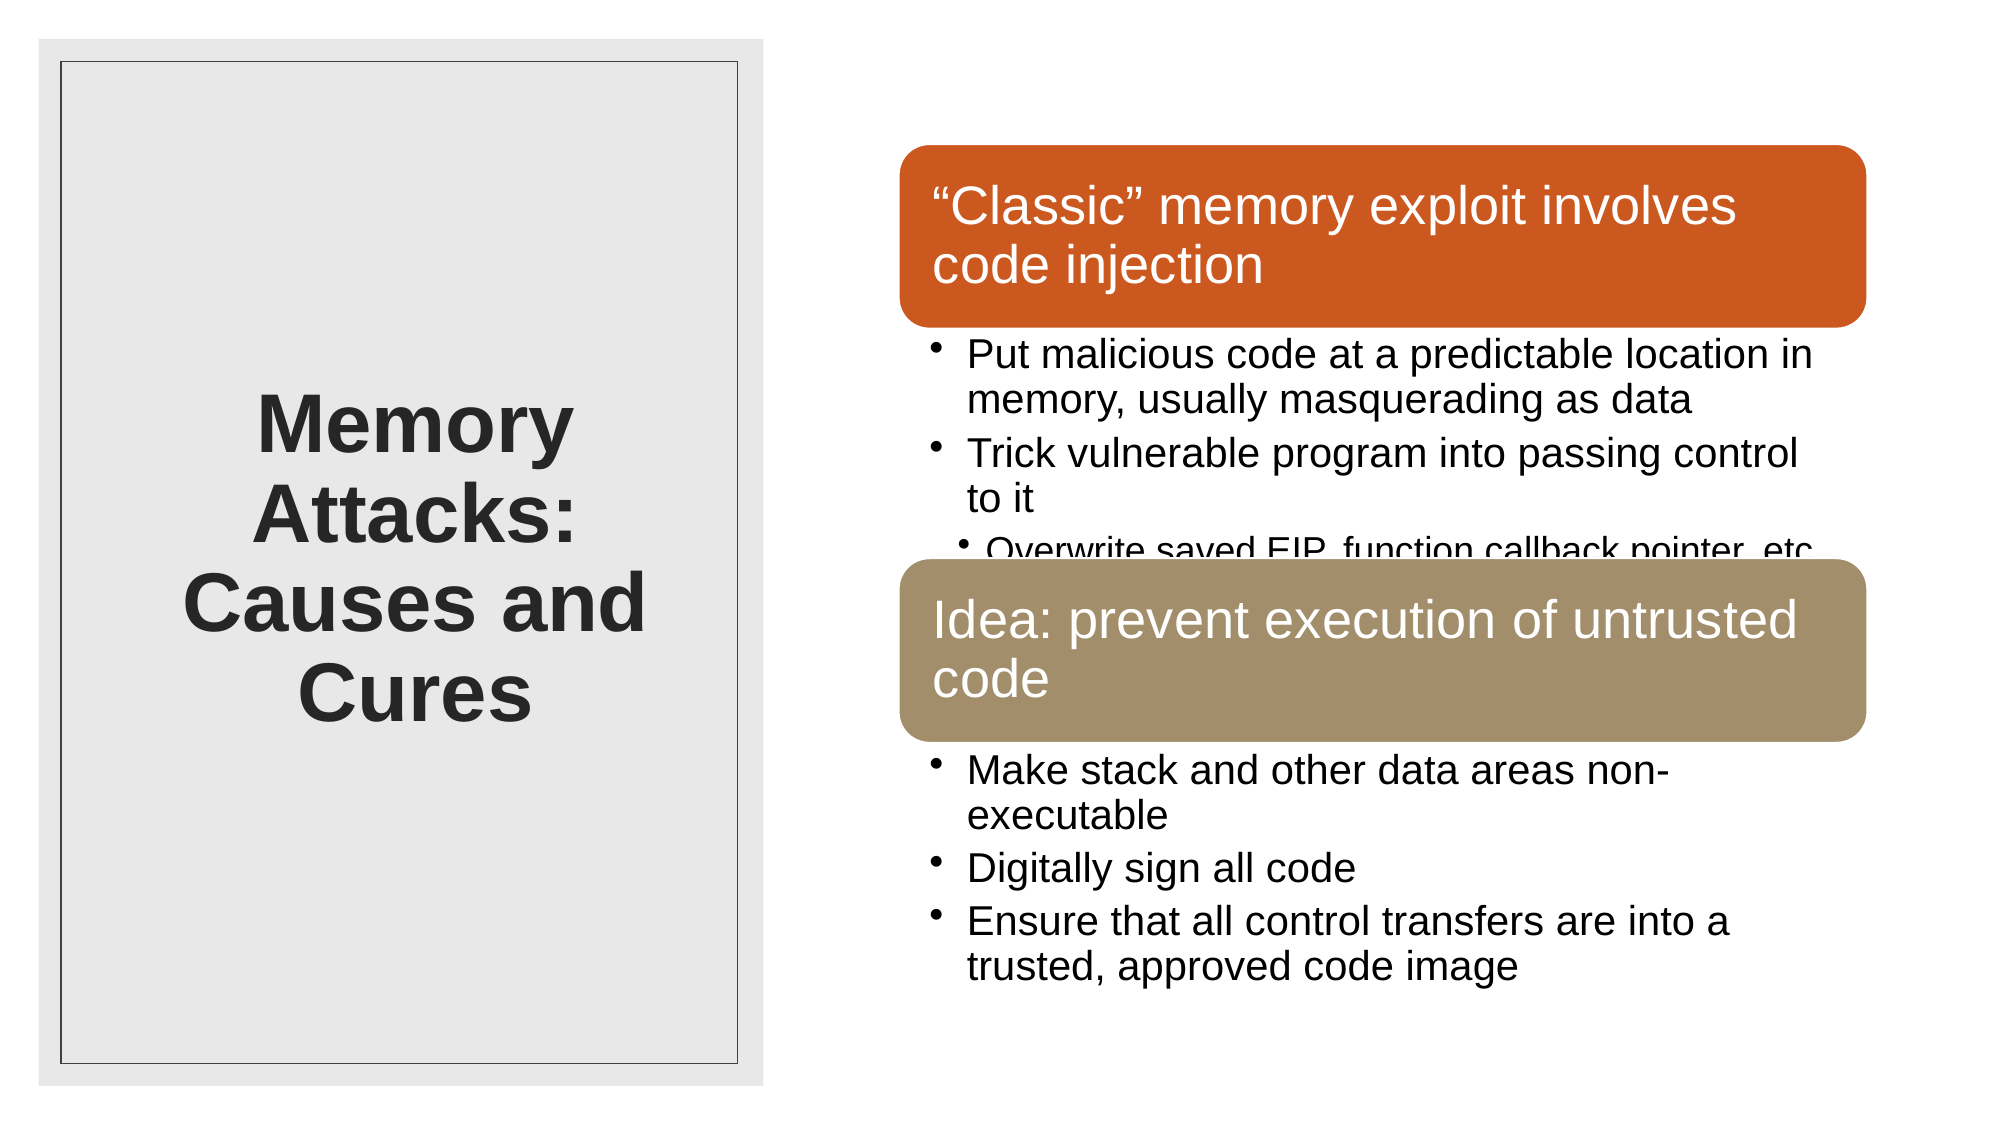

# Memory Attacks: Causes and Cures
“Classic” memory exploit involves code injection
Put malicious code at a predictable location in memory, usually masquerading as data
Trick vulnerable program into passing control to it
Overwrite saved EIP, function callback pointer, etc.
Idea: prevent execution of untrusted code
Make stack and other data areas non-executable
Digitally sign all code
Ensure that all control transfers are into a trusted, approved code image